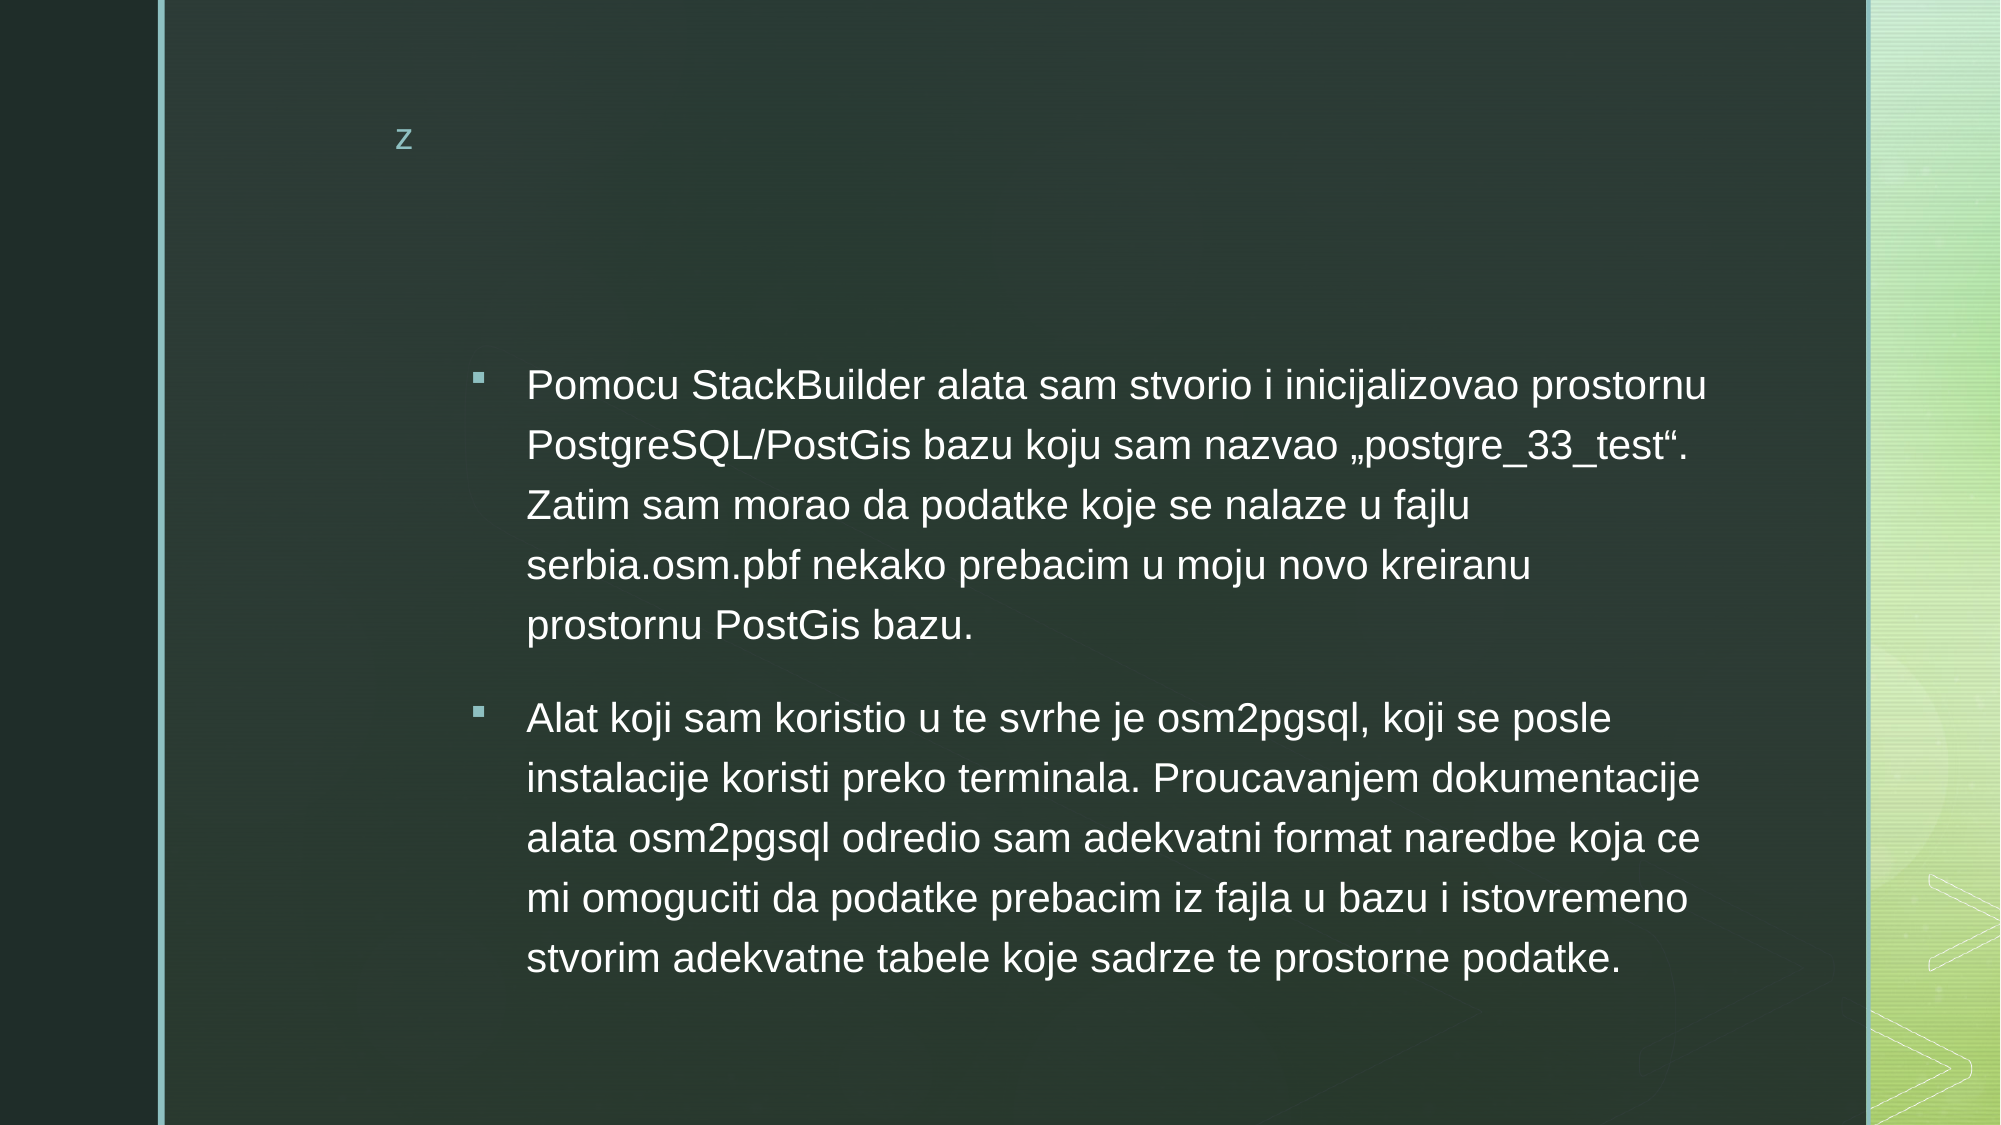

#
Pomocu StackBuilder alata sam stvorio i inicijalizovao prostornu PostgreSQL/PostGis bazu koju sam nazvao „postgre_33_test“. Zatim sam morao da podatke koje se nalaze u fajlu serbia.osm.pbf nekako prebacim u moju novo kreiranu prostornu PostGis bazu.
Alat koji sam koristio u te svrhe je osm2pgsql, koji se posle instalacije koristi preko terminala. Proucavanjem dokumentacije alata osm2pgsql odredio sam adekvatni format naredbe koja ce mi omoguciti da podatke prebacim iz fajla u bazu i istovremeno stvorim adekvatne tabele koje sadrze te prostorne podatke.